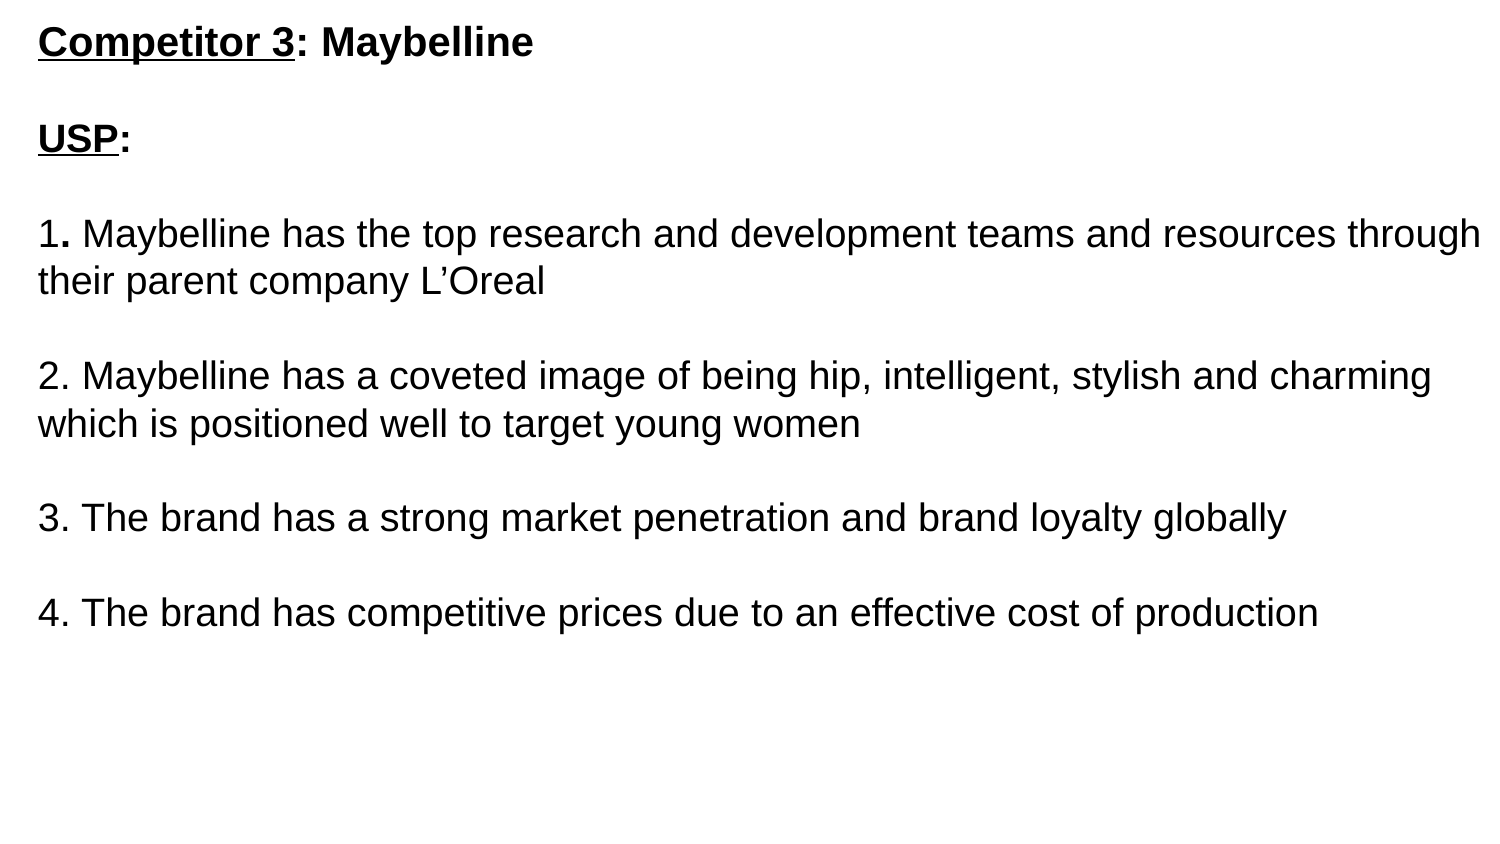

Competitor 3: Maybelline

USP:

1. Maybelline has the top research and development teams and resources through their parent company L’Oreal

2. Maybelline has a coveted image of being hip, intelligent, stylish and charming which is positioned well to target young women

3. The brand has a strong market penetration and brand loyalty globally

4. The brand has competitive prices due to an effective cost of production